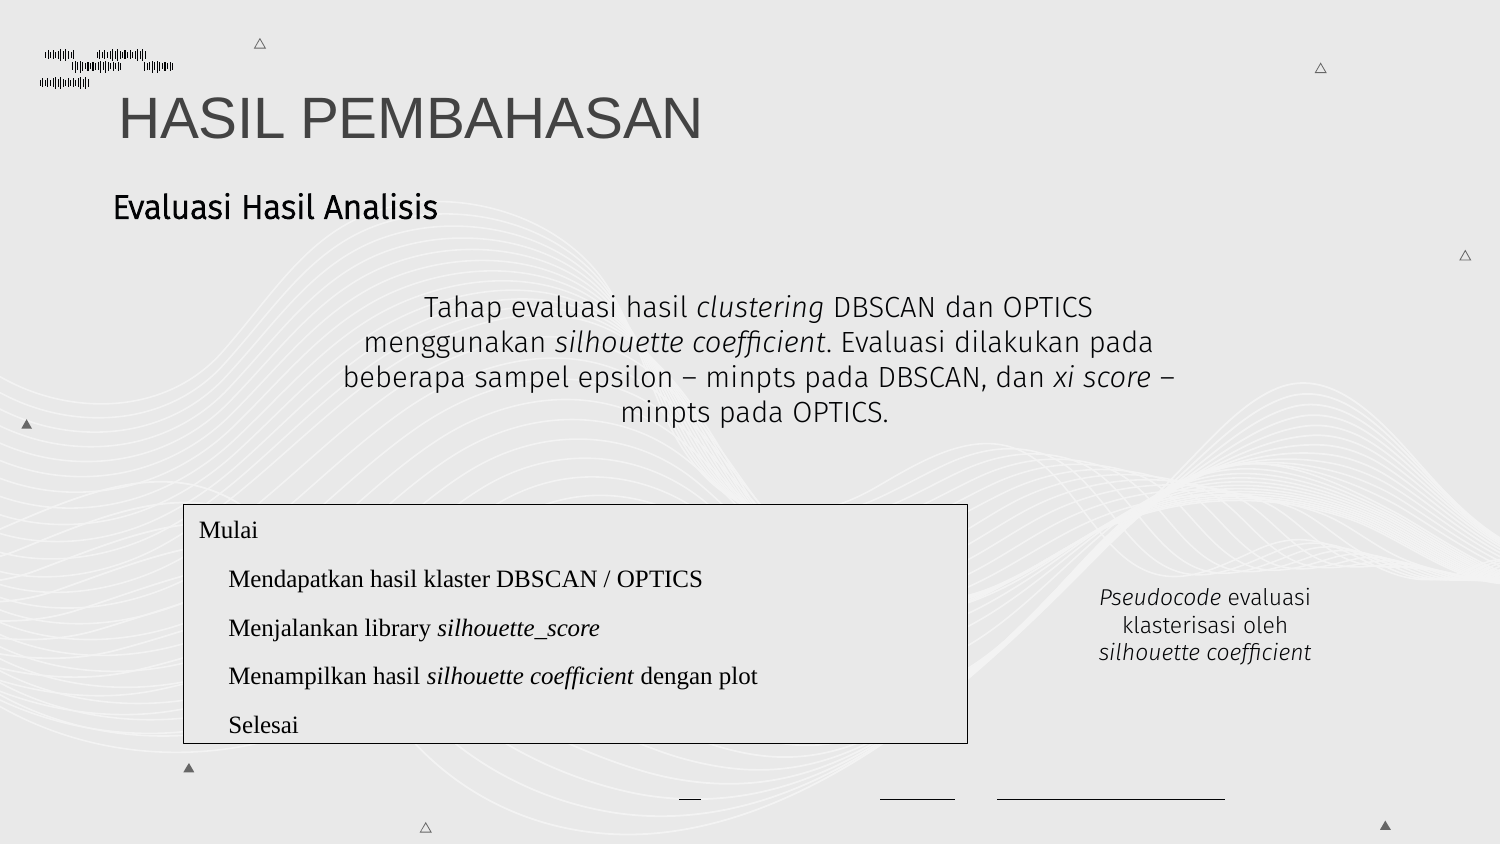

# HASIL PEMBAHASAN
Evaluasi Hasil Analisis
Tahap evaluasi hasil clustering DBSCAN dan OPTICS menggunakan silhouette coefficient. Evaluasi dilakukan pada beberapa sampel epsilon – minpts pada DBSCAN, dan xi score – minpts pada OPTICS.
Mulai
Mendapatkan hasil klaster DBSCAN / OPTICS
Menjalankan library silhouette_score
Menampilkan hasil silhouette coefficient dengan plot
Selesai
Pseudocode evaluasi klasterisasi oleh silhouette coefficient